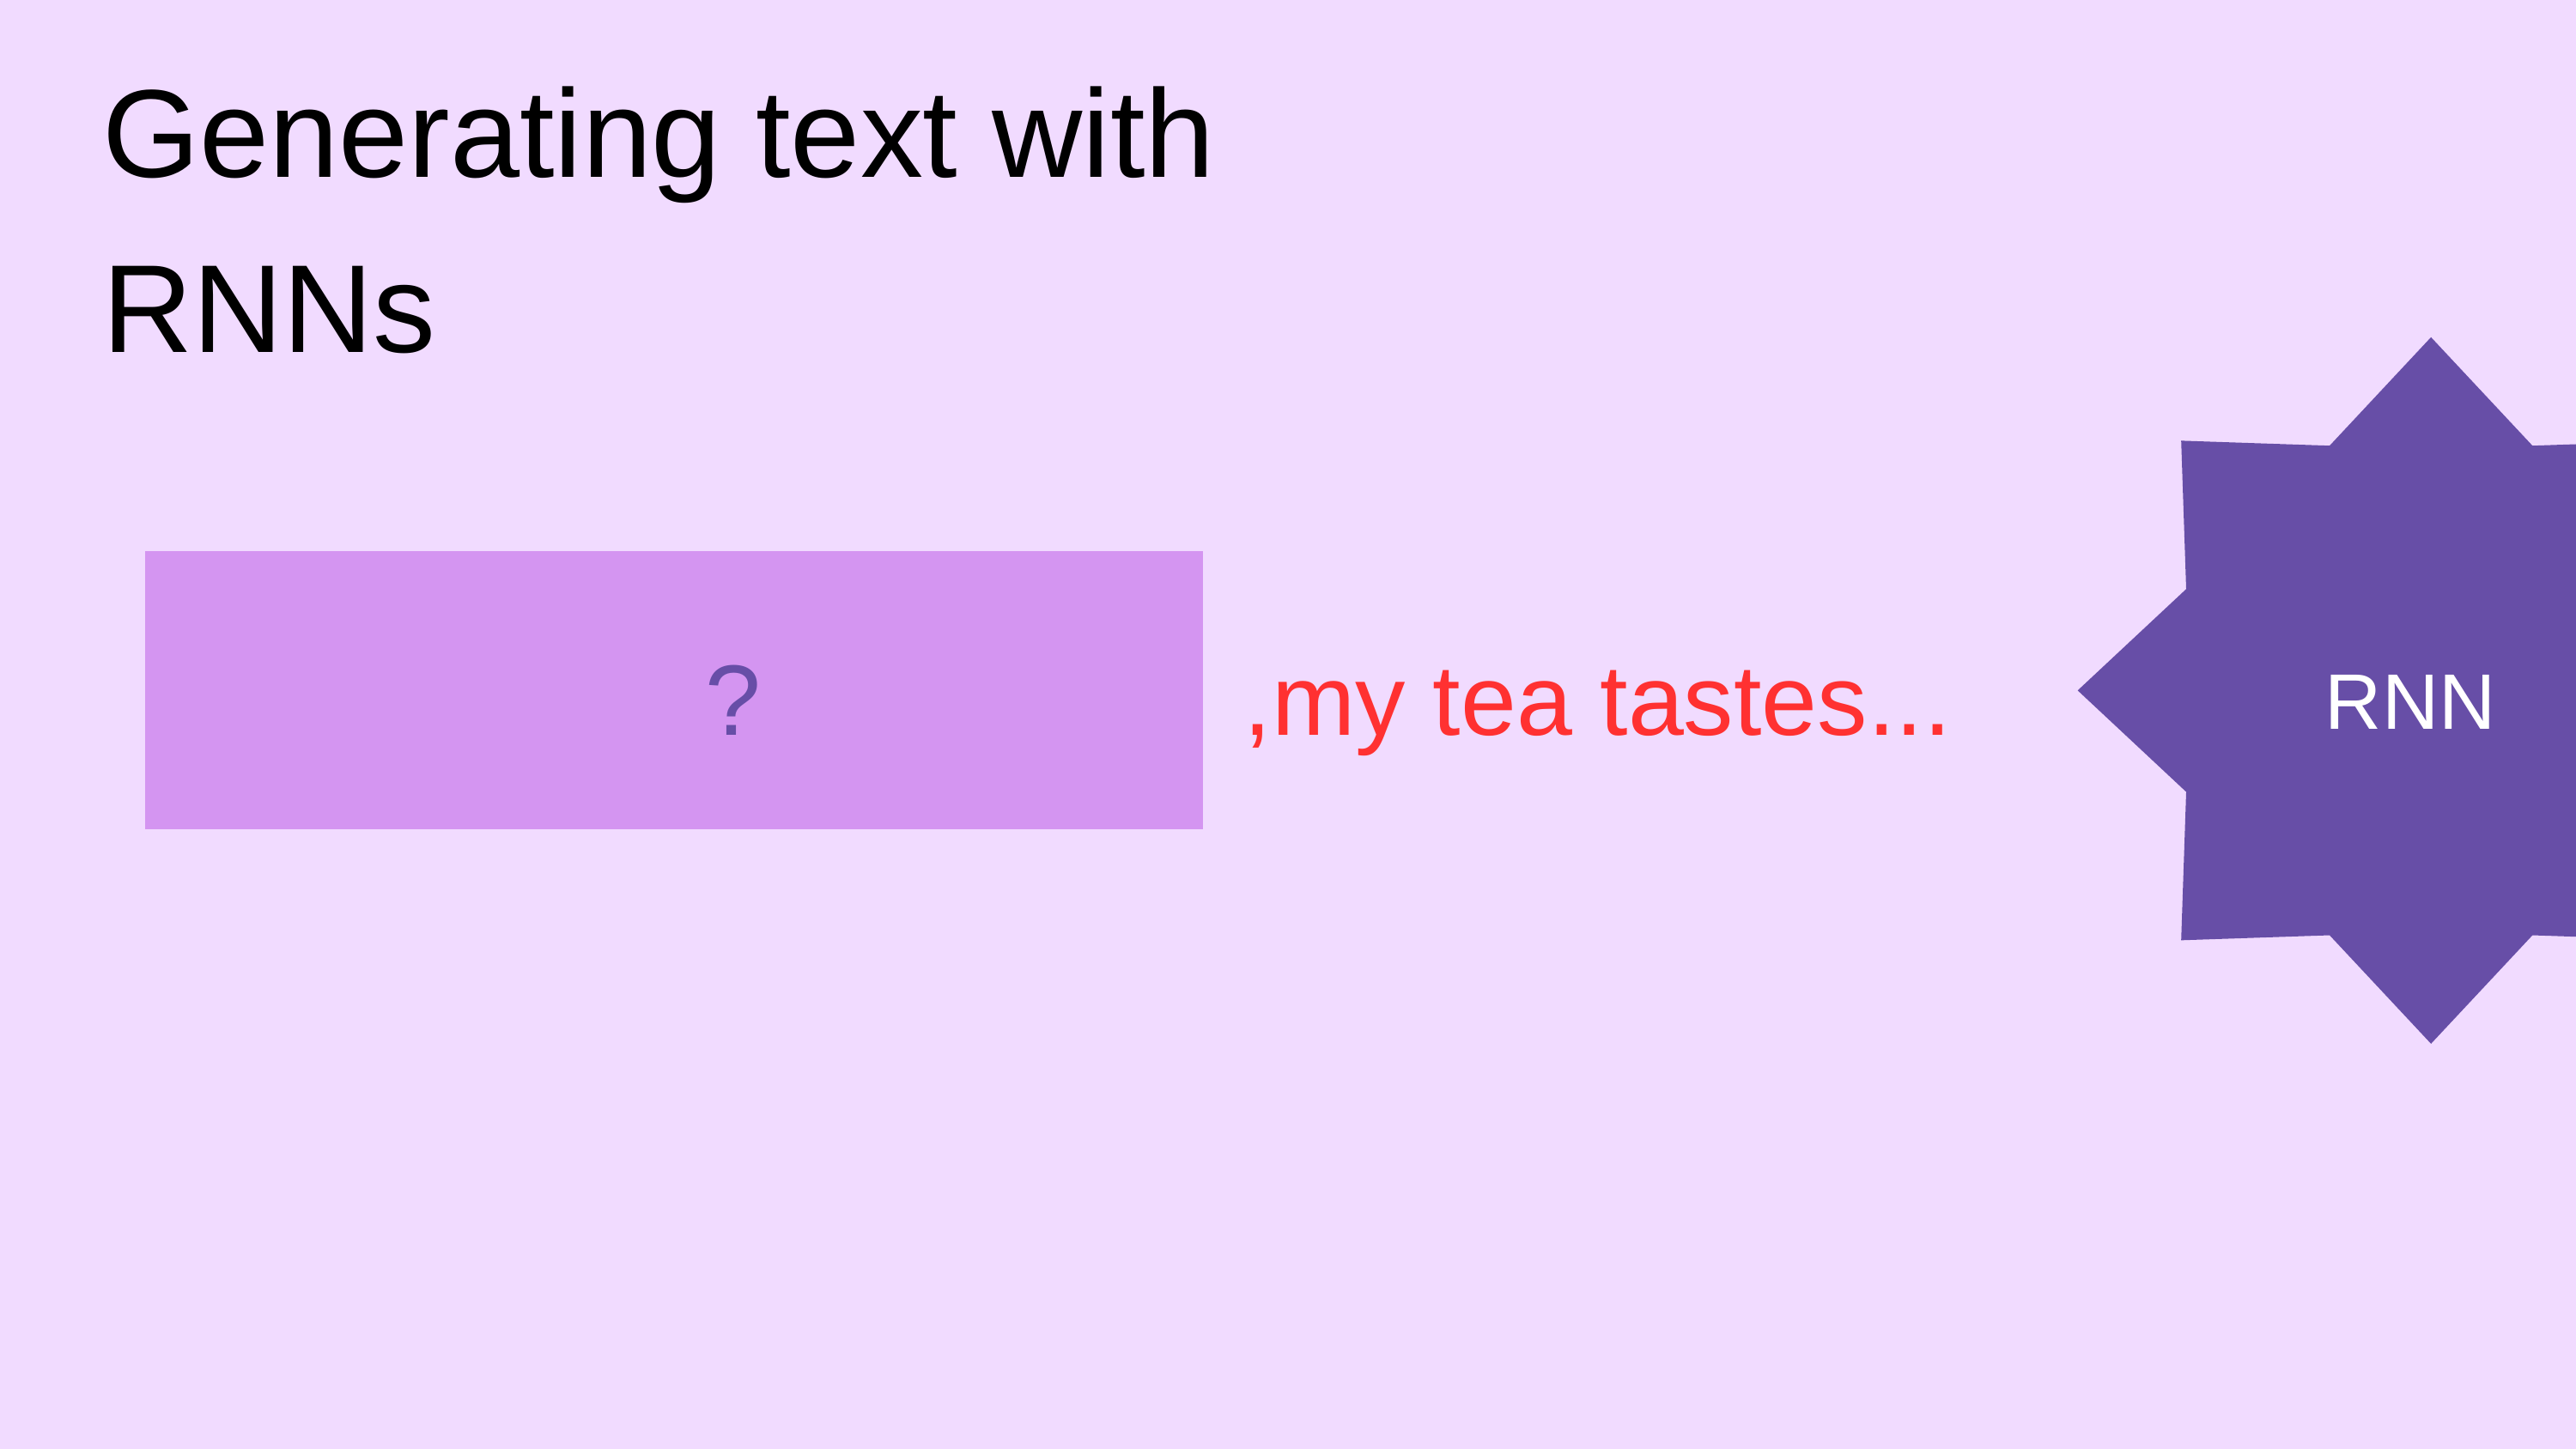

Generating text with RNNs

RNN

?
,my tea tastes...